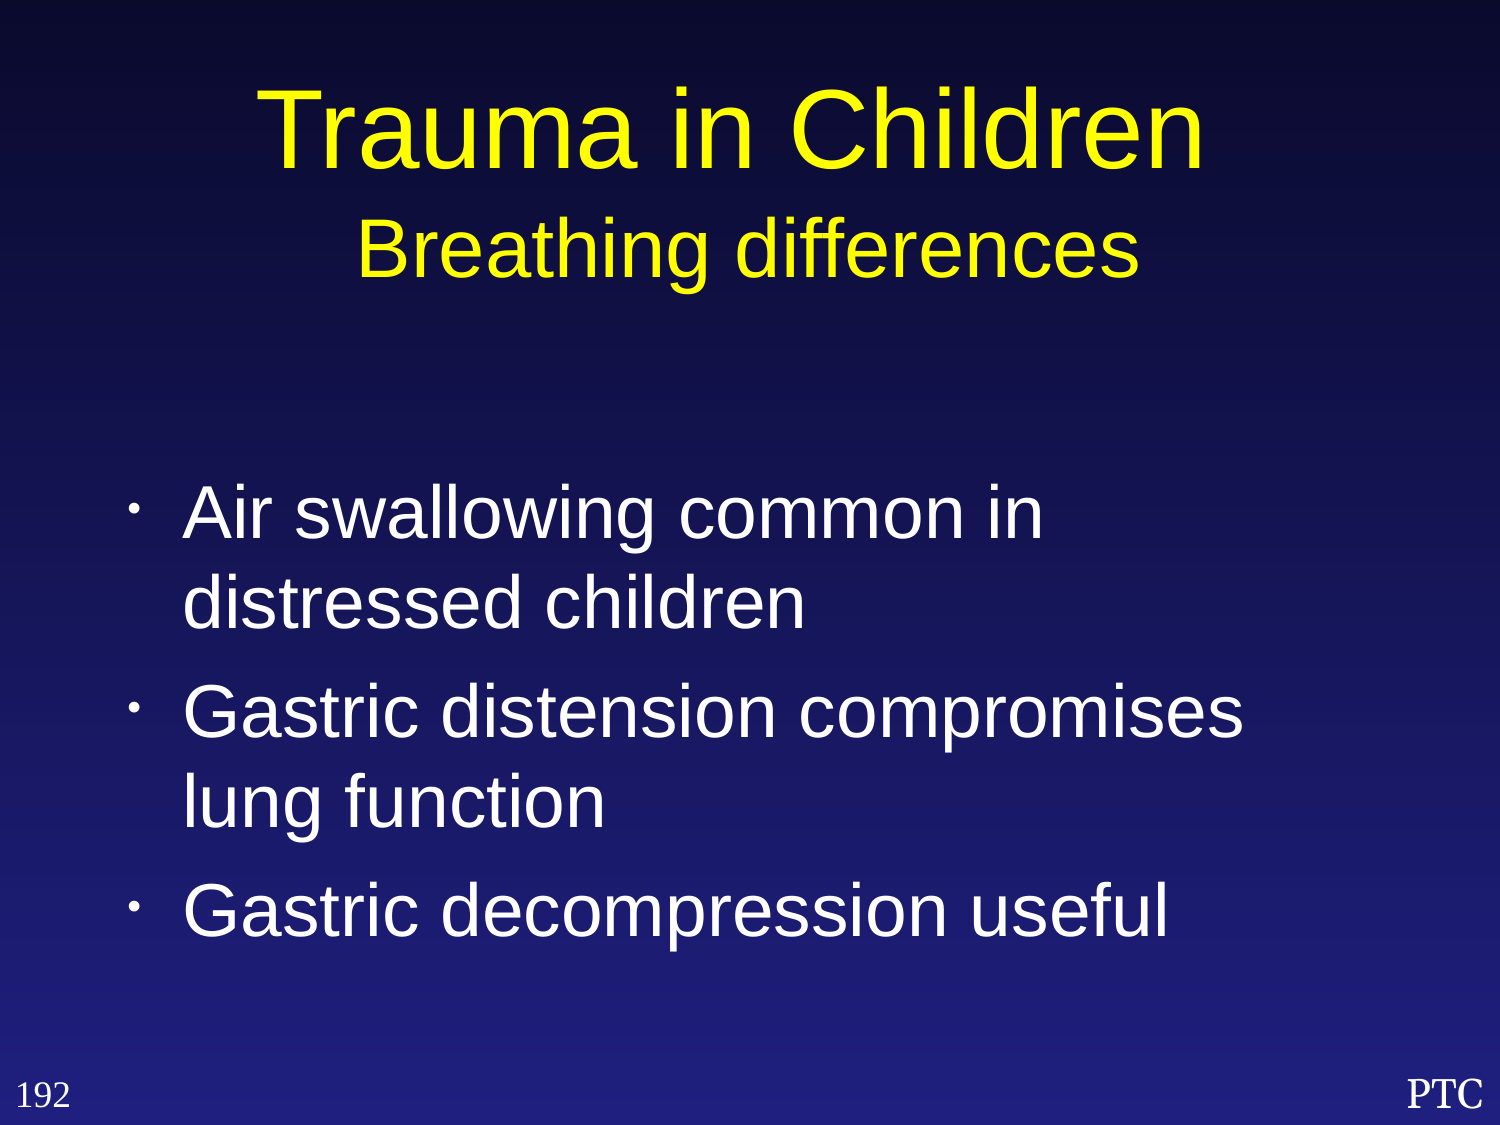

Trauma in Children
Breathing differences
Air swallowing common in distressed children
Gastric distension compromises lung function
Gastric decompression useful
192